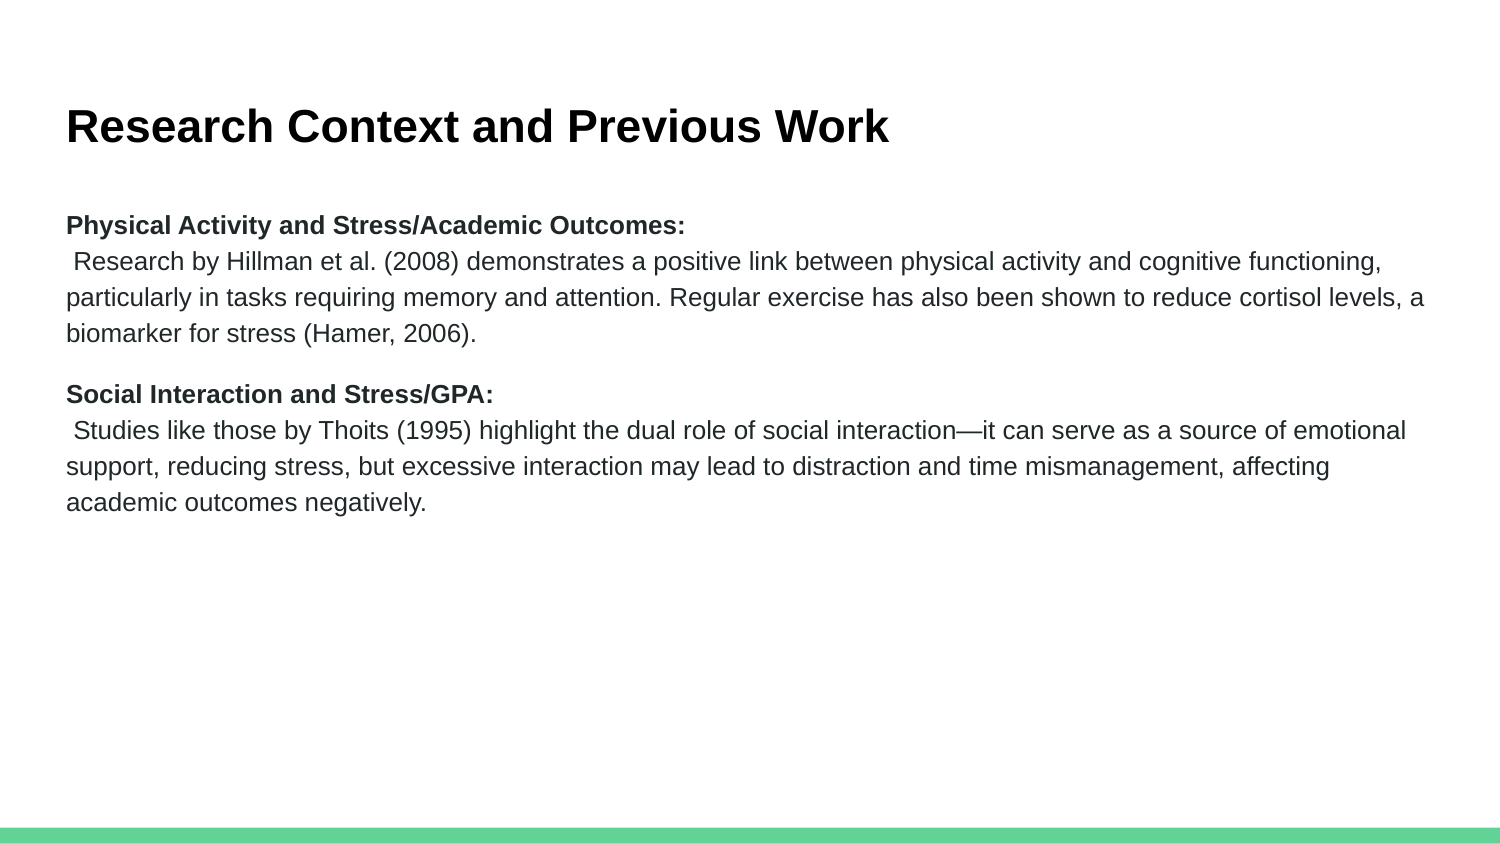

# Research Context and Previous Work
Physical Activity and Stress/Academic Outcomes:
 Research by Hillman et al. (2008) demonstrates a positive link between physical activity and cognitive functioning, particularly in tasks requiring memory and attention. Regular exercise has also been shown to reduce cortisol levels, a biomarker for stress (Hamer, 2006).
Social Interaction and Stress/GPA:
 Studies like those by Thoits (1995) highlight the dual role of social interaction—it can serve as a source of emotional support, reducing stress, but excessive interaction may lead to distraction and time mismanagement, affecting academic outcomes negatively.